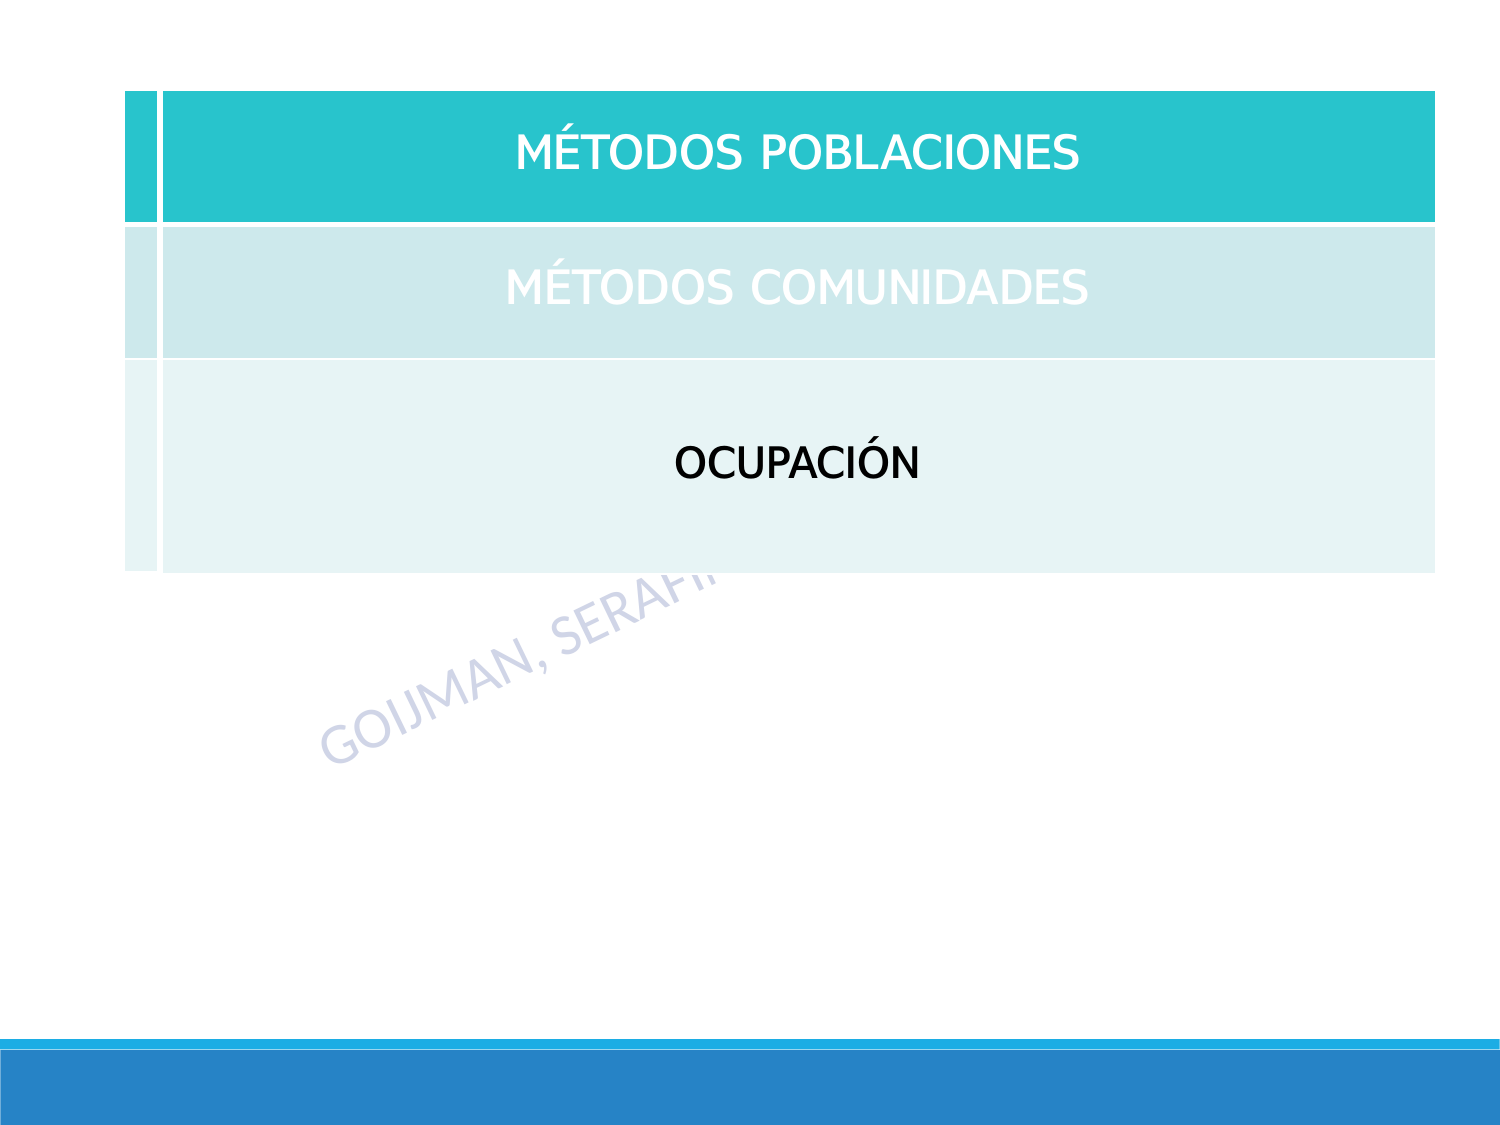

|  | MÉTODOS POBLACIONES |
| --- | --- |
|  | MÉTODOS COMUNIDADES |
|  | OCUPACIÓN |